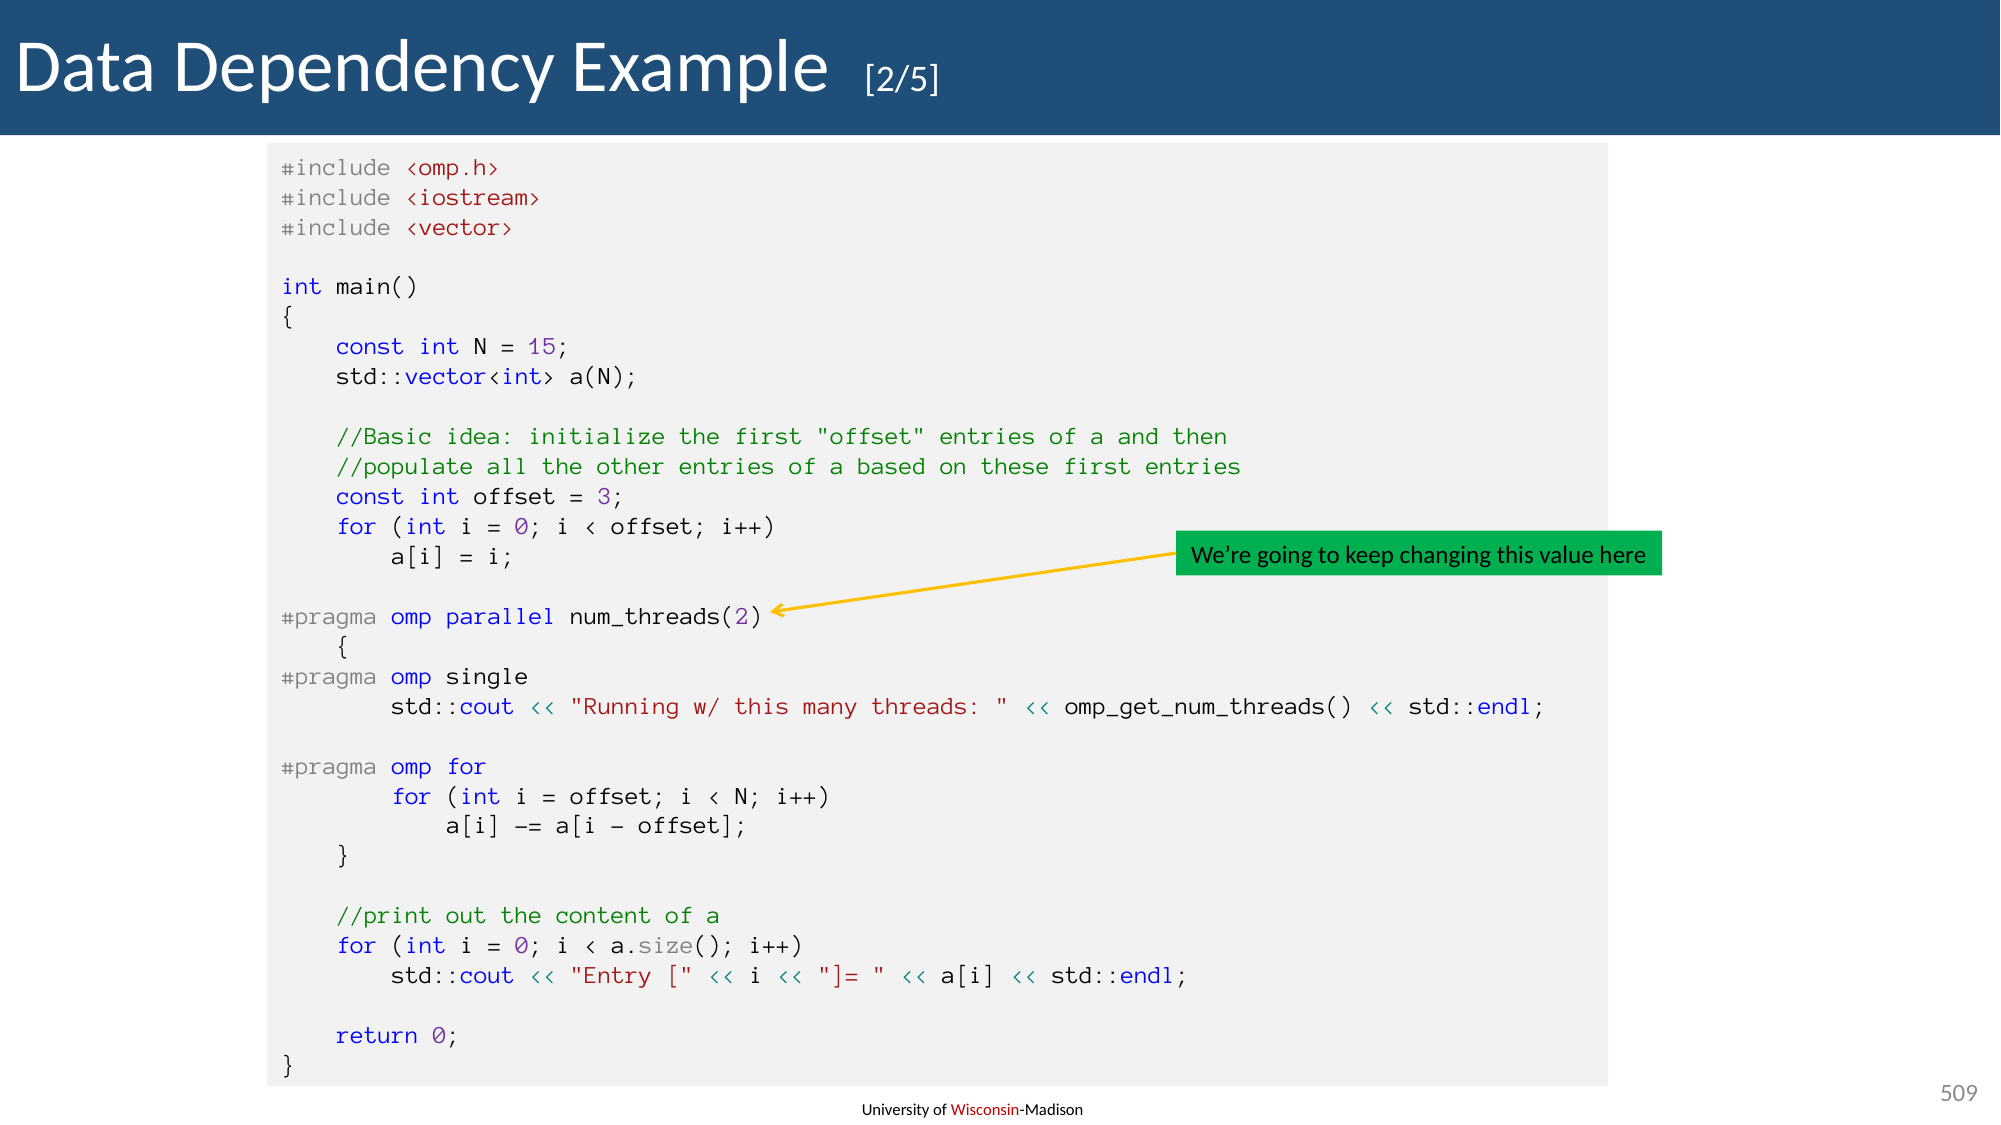

# Data Dependency Example  [2/5]
#include <omp.h>
#include <iostream>
#include <vector>

int main()
{
    const int N = 15;
    std::vector<int> a(N);

    //Basic idea: initialize the first "offset" entries of a and then
    //populate all the other entries of a based on these first entries
    const int offset = 3;
    for (int i = 0; i < offset; i++)
        a[i] = i;

#pragma omp parallel num_threads(2)
    {
#pragma omp single
        std::cout << "Running w/ this many threads: " << omp_get_num_threads() << std::endl;

#pragma omp for
        for (int i = offset; i < N; i++)
            a[i] -= a[i - offset];
    }

    //print out the content of a
    for (int i = 0; i < a.size(); i++)
        std::cout << "Entry [" << i << "]= " << a[i] << std::endl;

    return 0;
}
We’re going to keep changing this value here
509